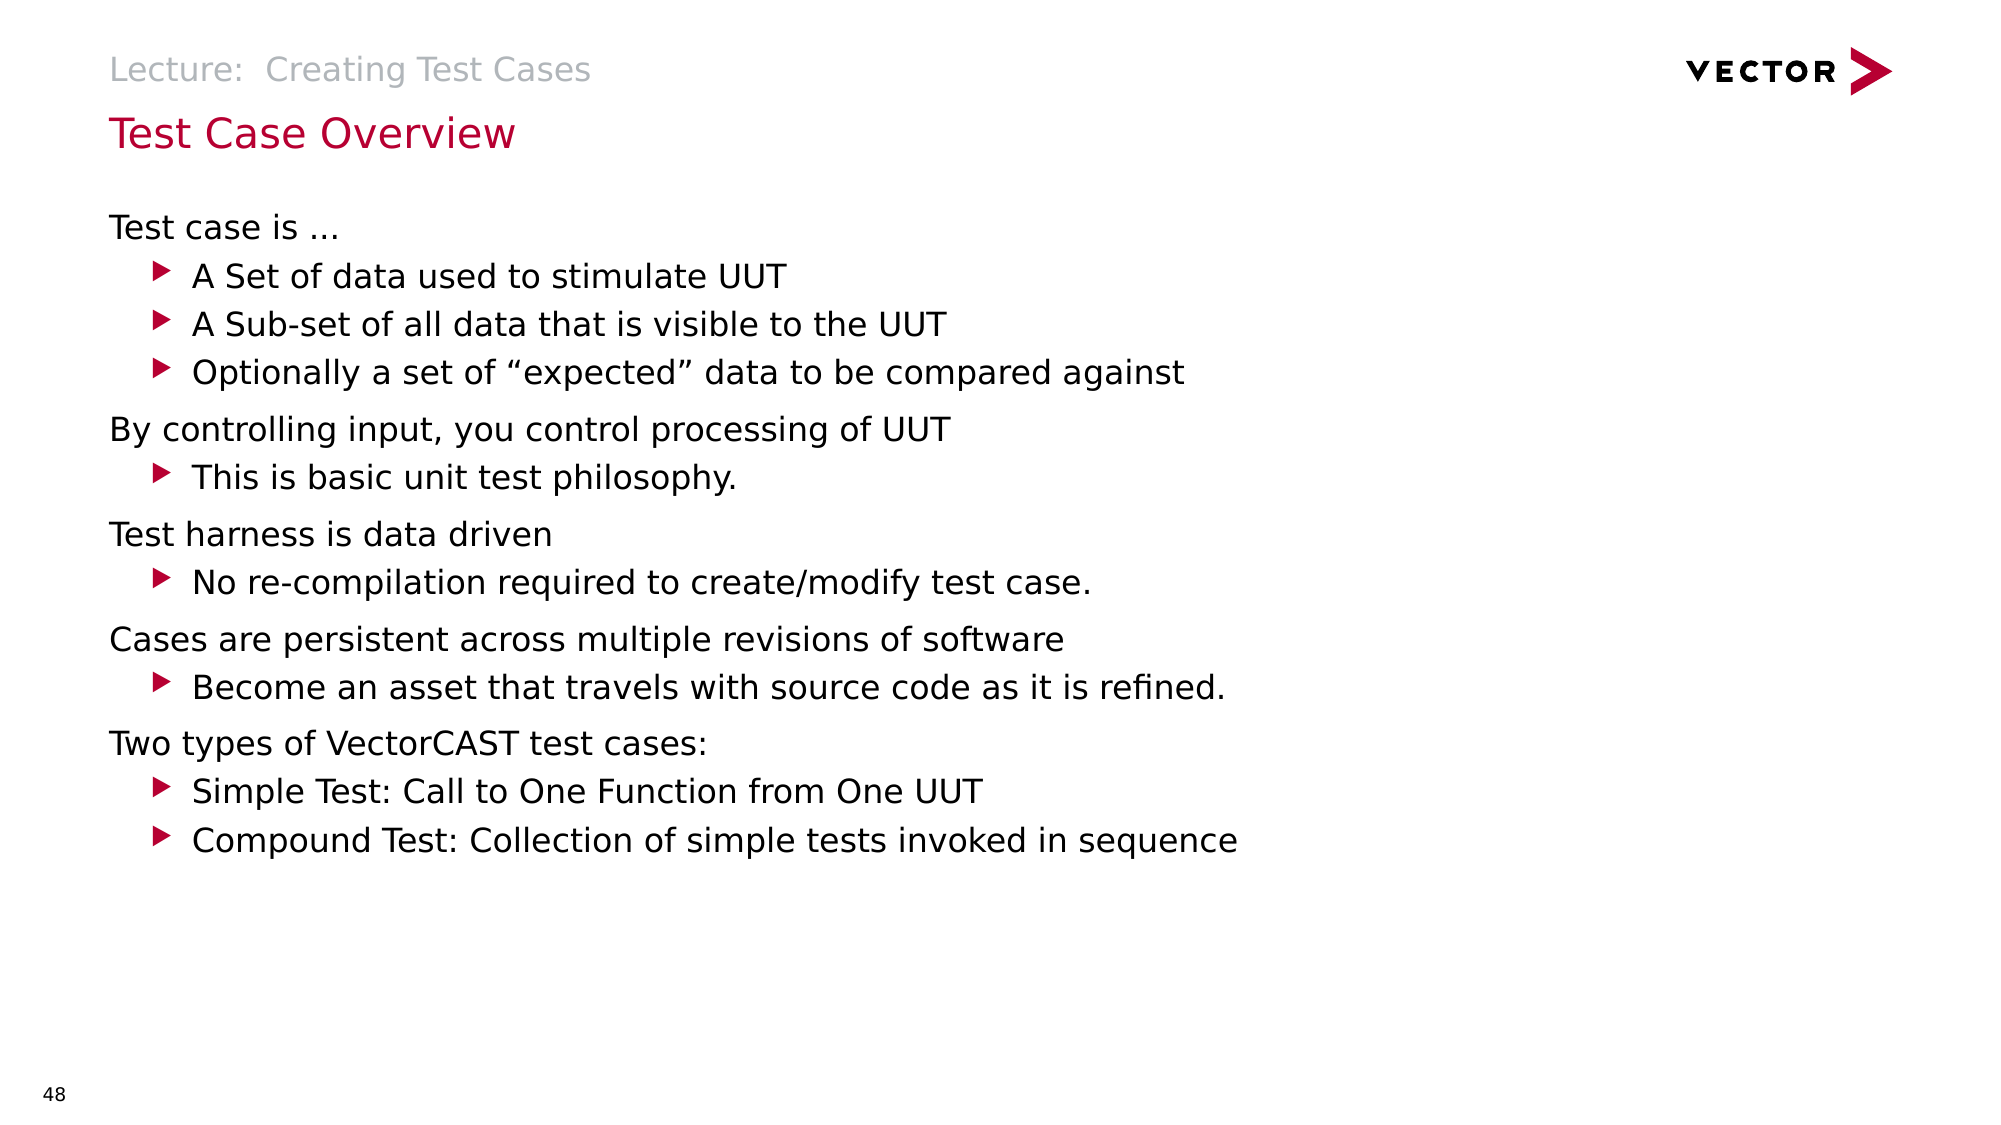

# Lecture:  Creating Test Cases
Test Case Overview
Test case is ...
A Set of data used to stimulate UUT
A Sub-set of all data that is visible to the UUT
Optionally a set of “expected” data to be compared against
By controlling input, you control processing of UUT
This is basic unit test philosophy.
Test harness is data driven
No re-compilation required to create/modify test case.
Cases are persistent across multiple revisions of software
Become an asset that travels with source code as it is refined.
Two types of VectorCAST test cases:
Simple Test: Call to One Function from One UUT
Compound Test: Collection of simple tests invoked in sequence